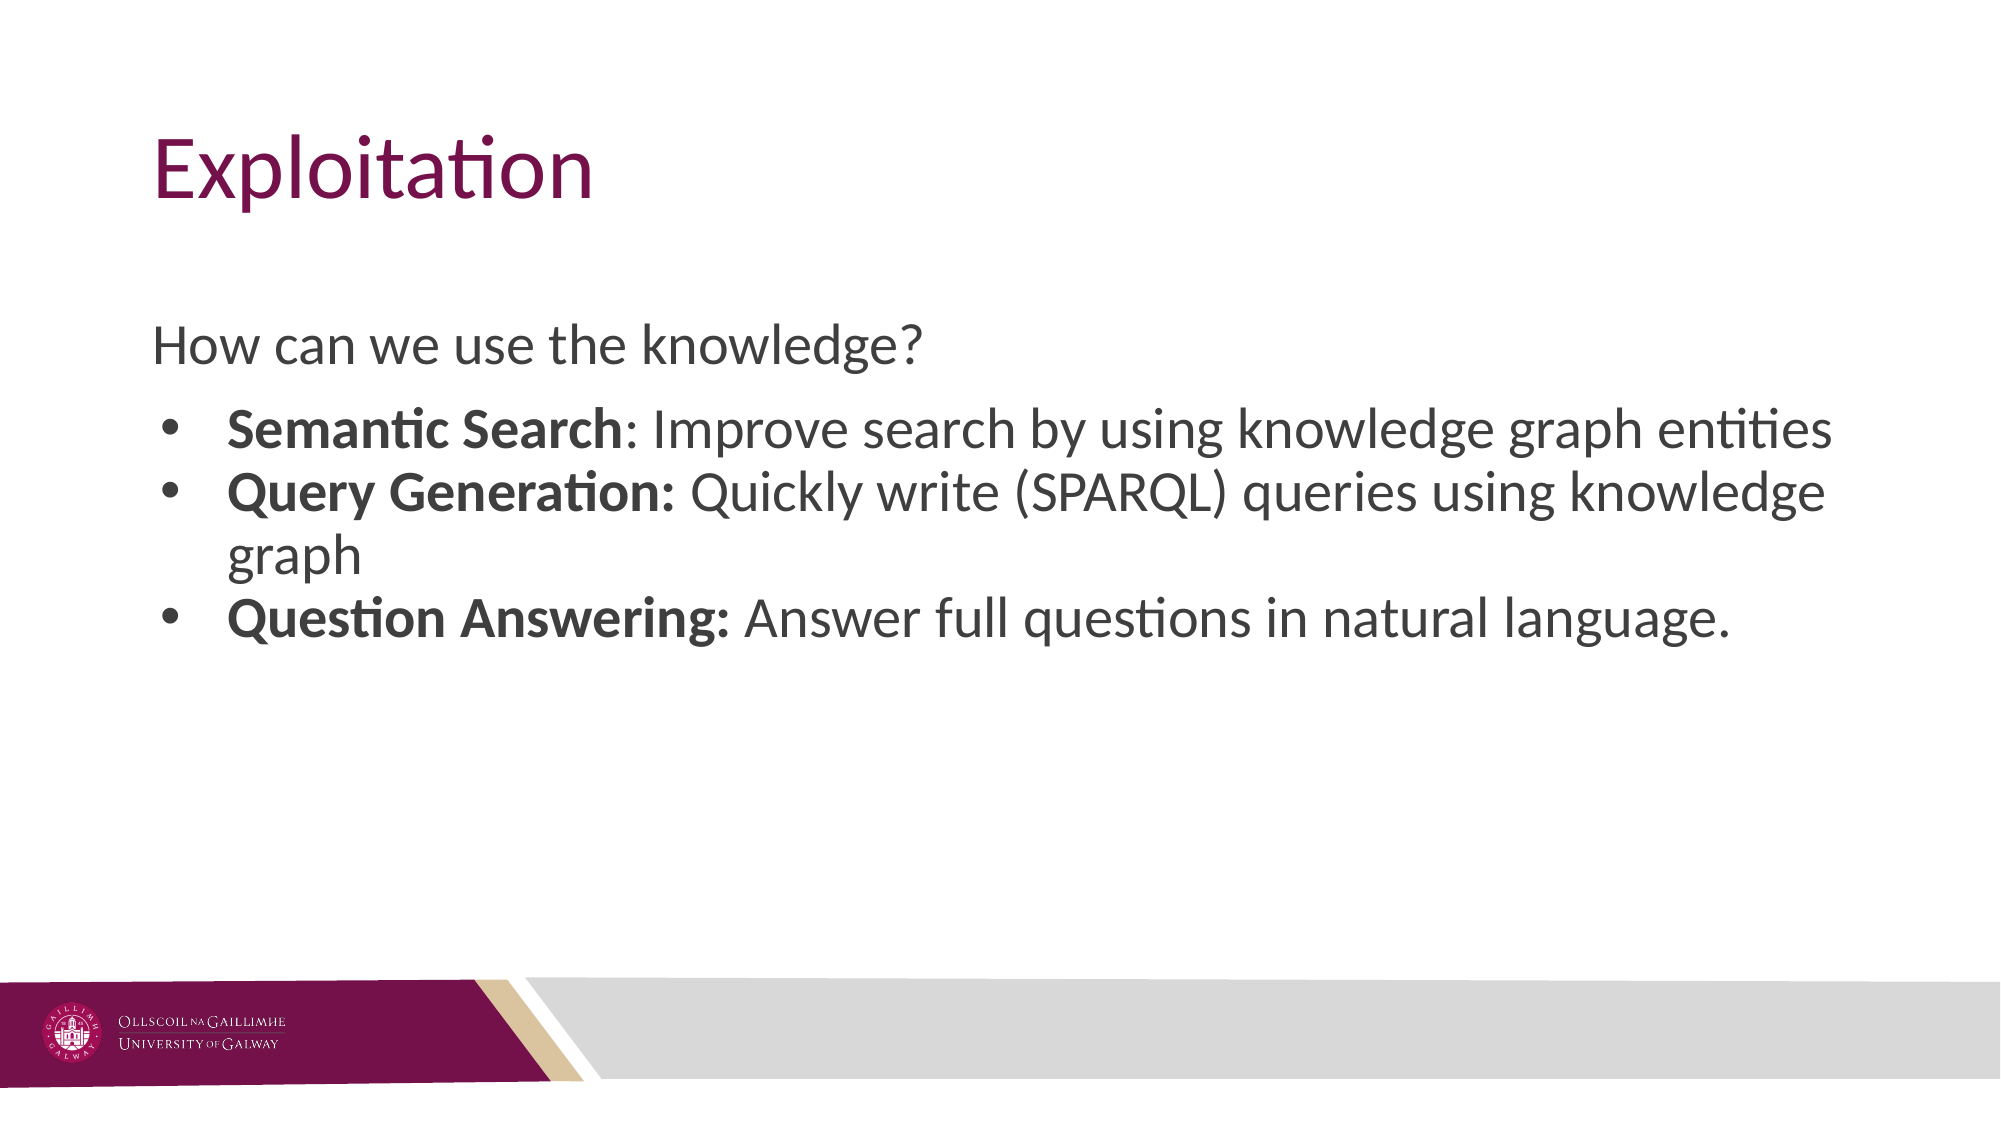

# Exploitation
How can we use the knowledge?
Semantic Search: Improve search by using knowledge graph entities
Query Generation: Quickly write (SPARQL) queries using knowledge graph
Question Answering: Answer full questions in natural language.